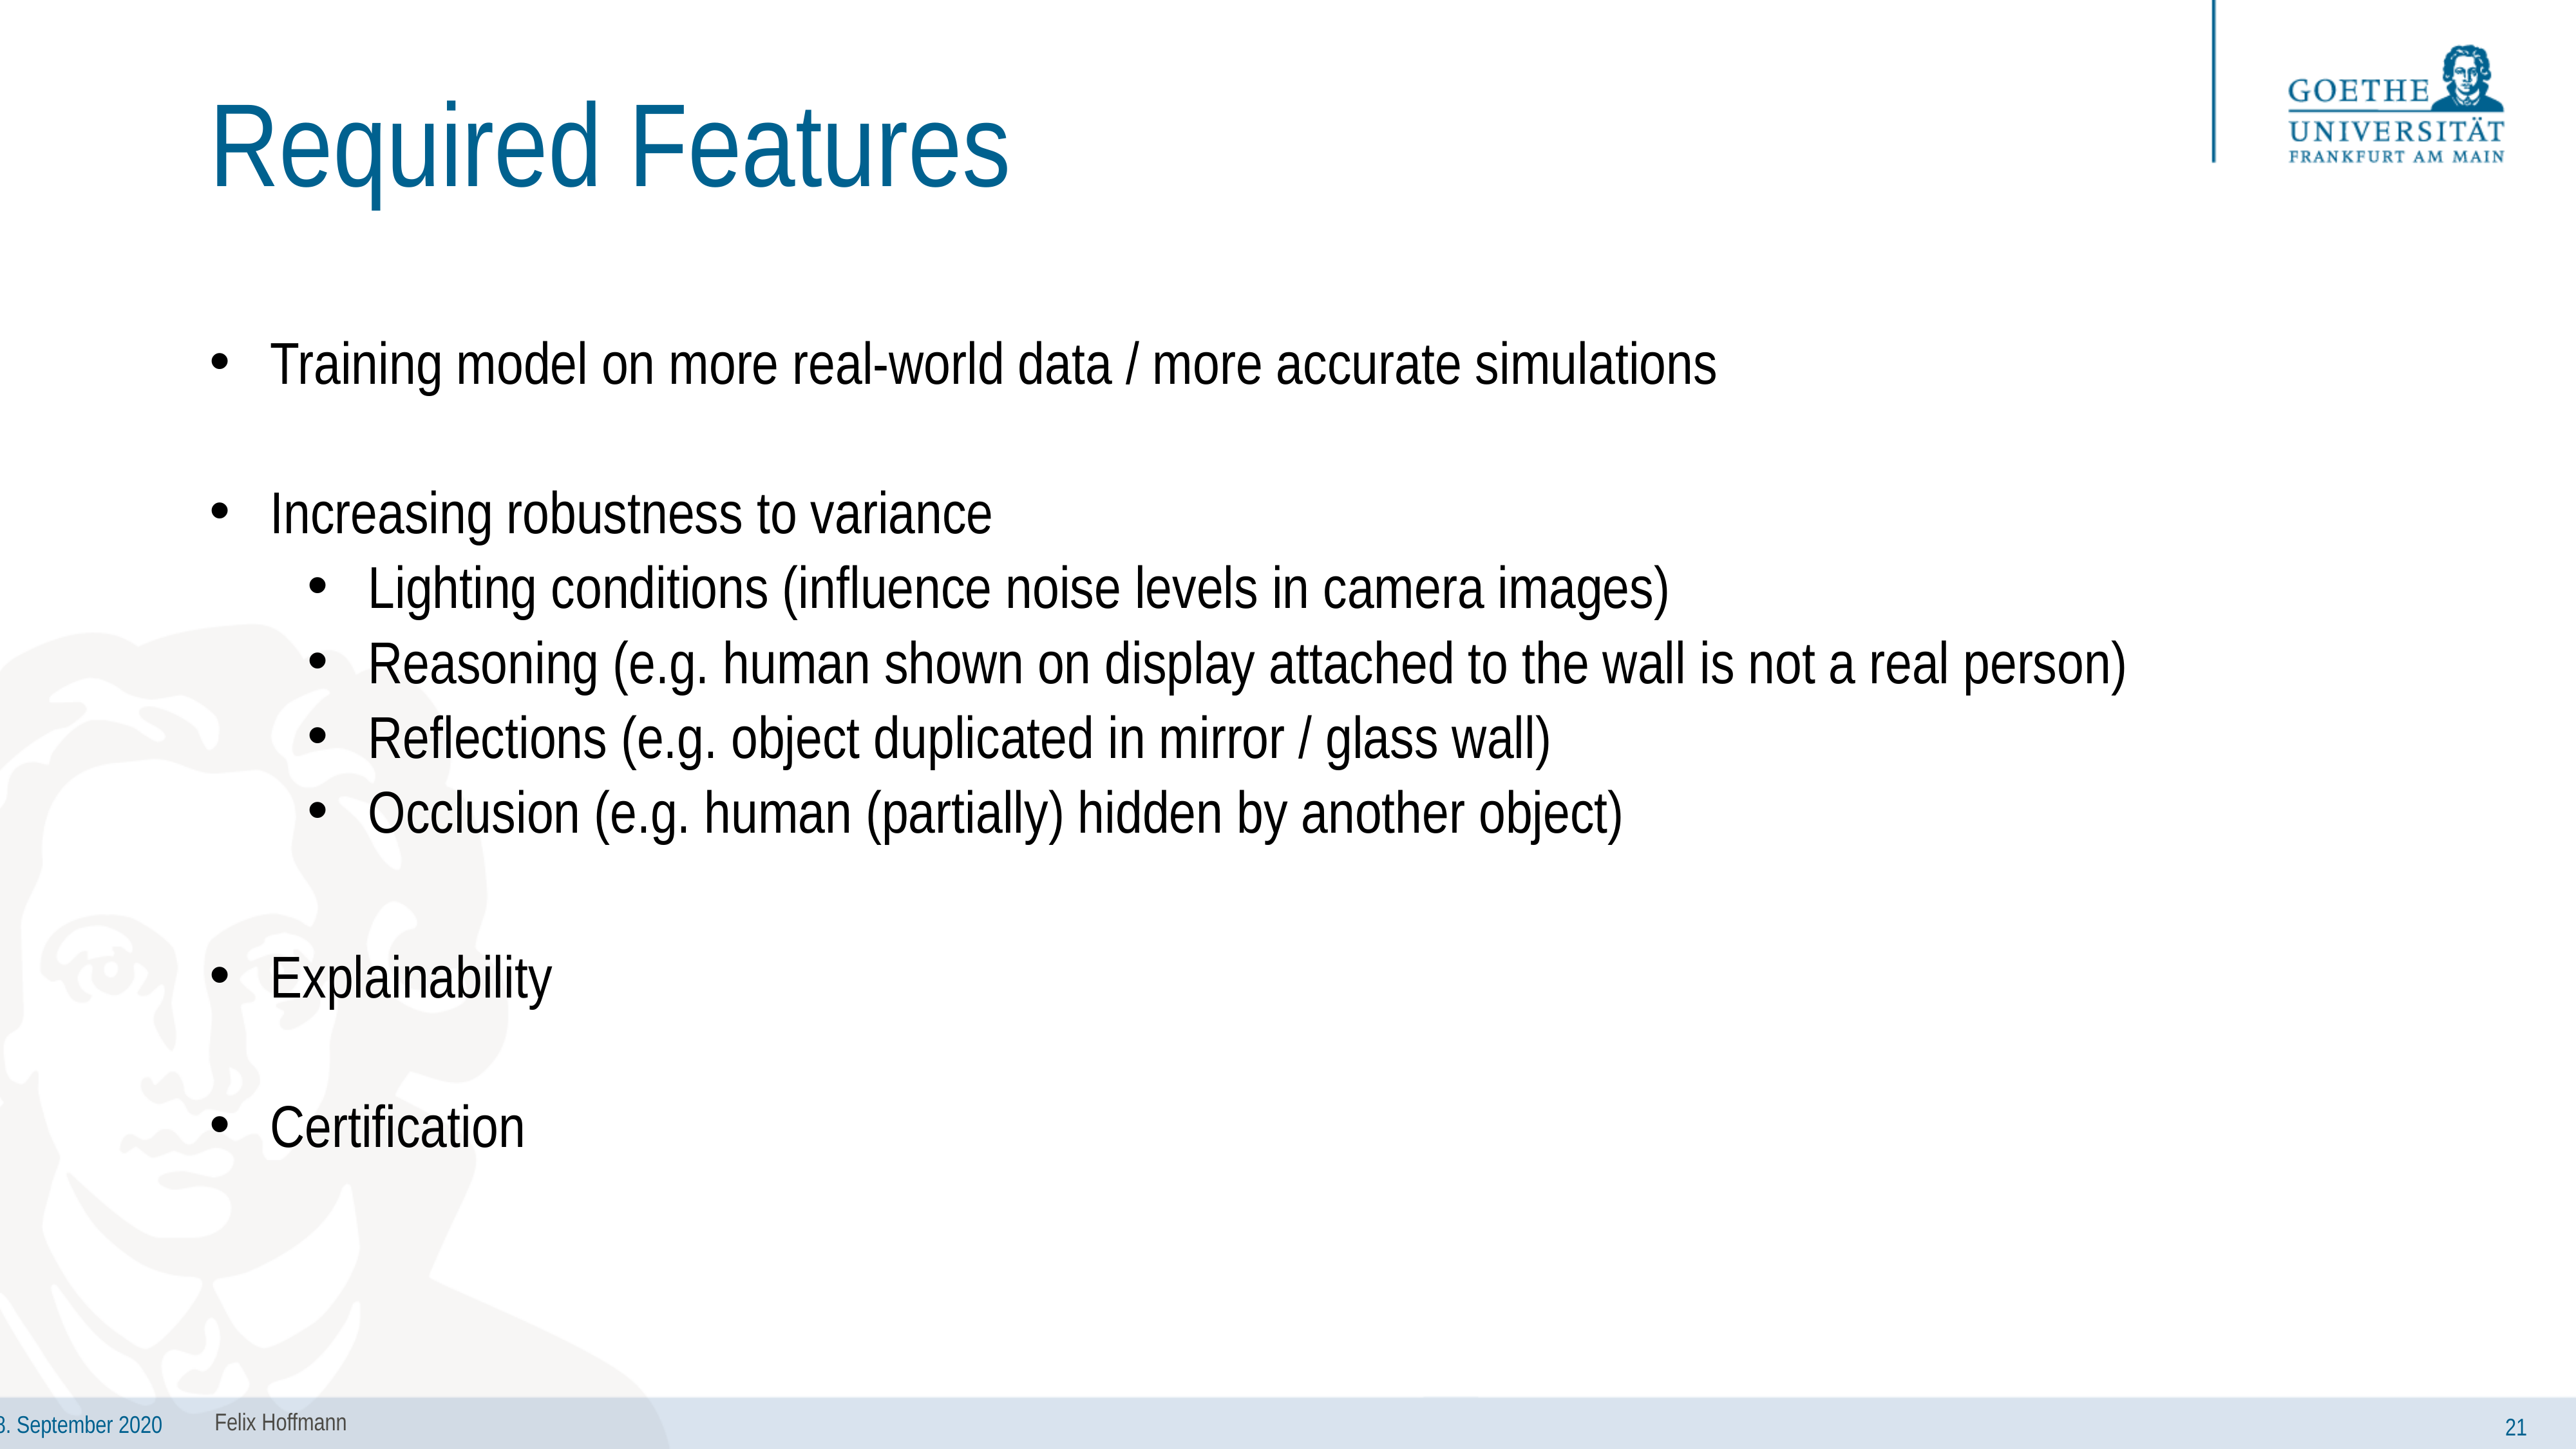

# Required Features

Training model on more real-world data / more accurate simulations

Increasing robustness to variance
Lighting conditions (influence noise levels in camera images)
Reasoning (e.g. human shown on display attached to the wall is not a real person)
Reflections (e.g. object duplicated in mirror / glass wall)
Occlusion (e.g. human (partially) hidden by another object)

Explainability

Certification
Felix Hoffmann

21